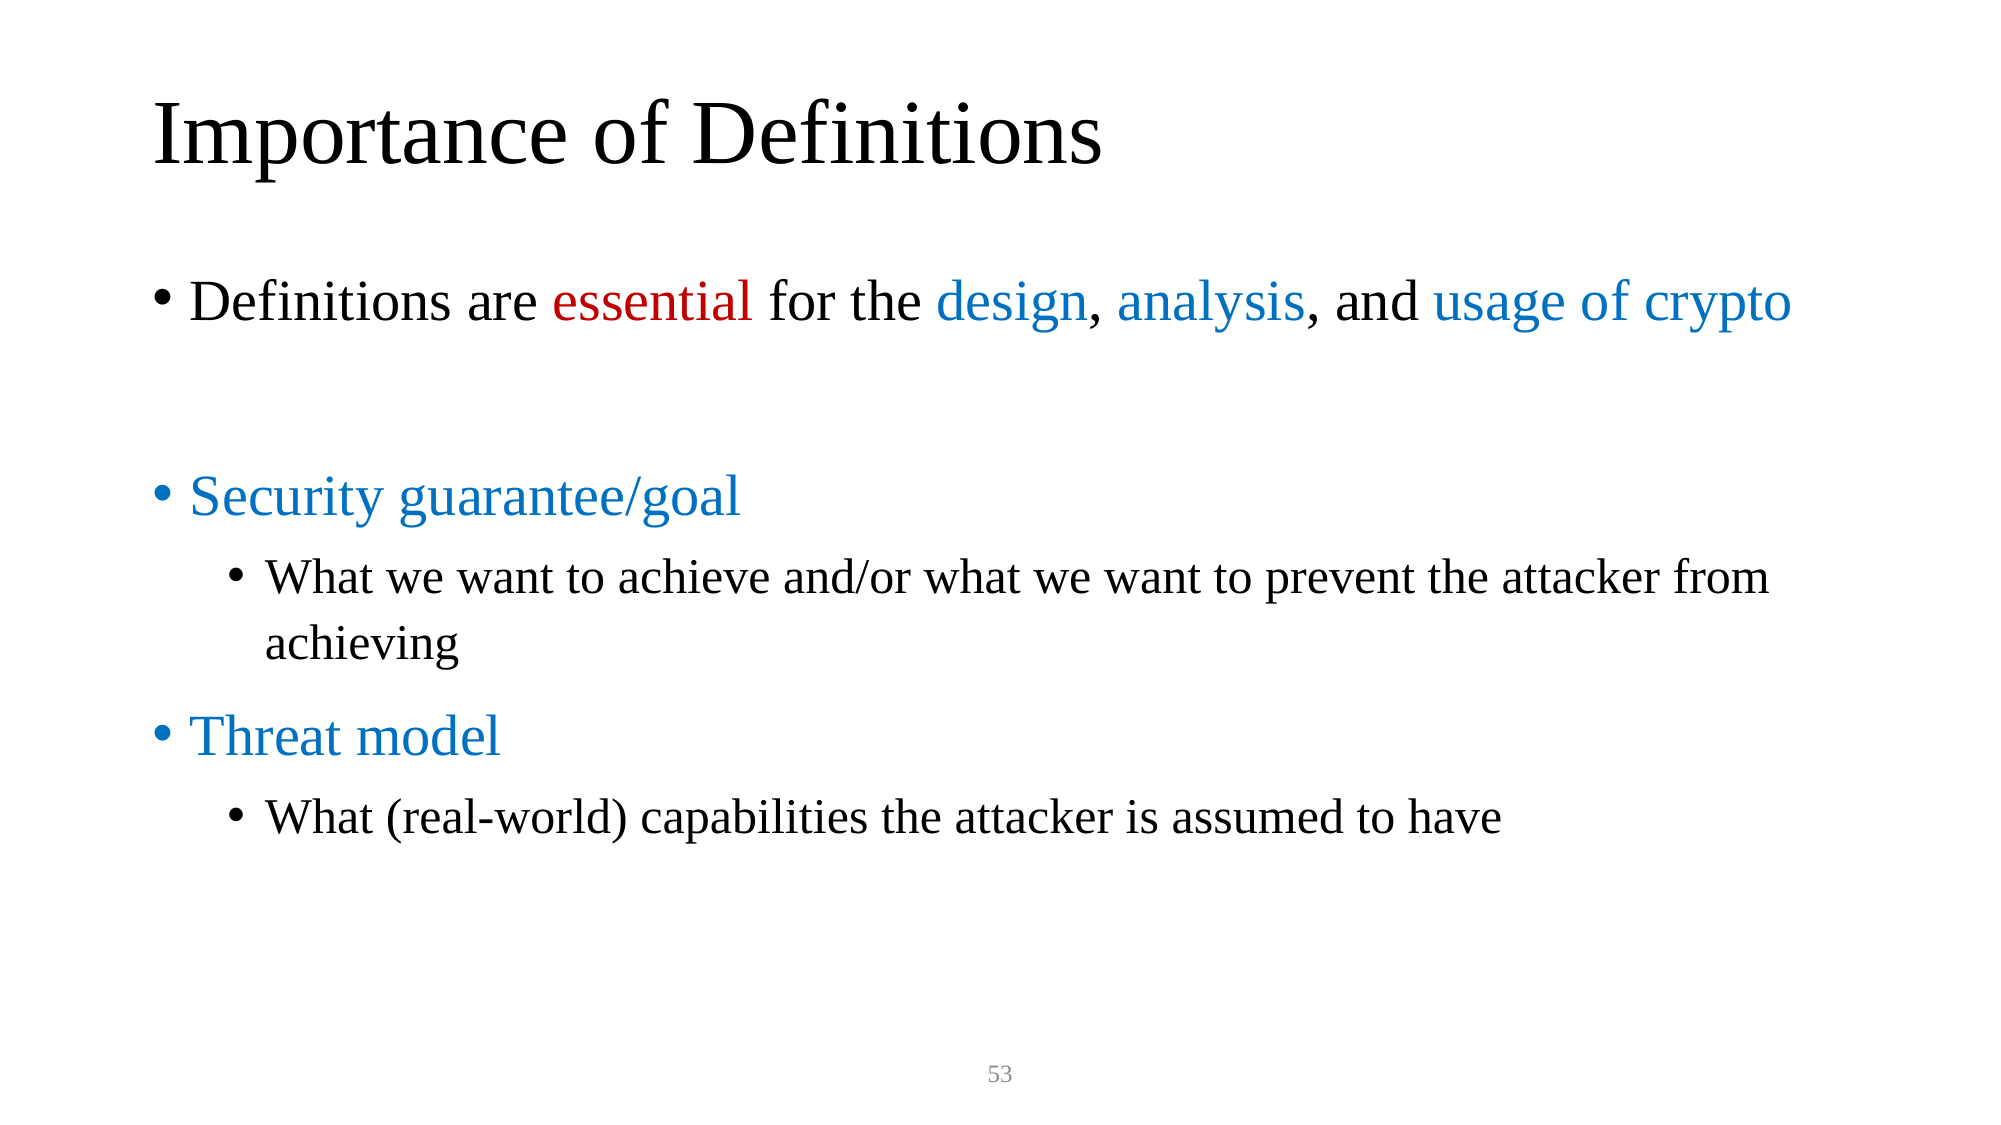

# Importance of Definitions
Definitions are essential for the design, analysis, and usage of crypto

Security guarantee/goal
What we want to achieve and/or what we want to prevent the attacker from achieving
Threat model
What (real-world) capabilities the attacker is assumed to have
53